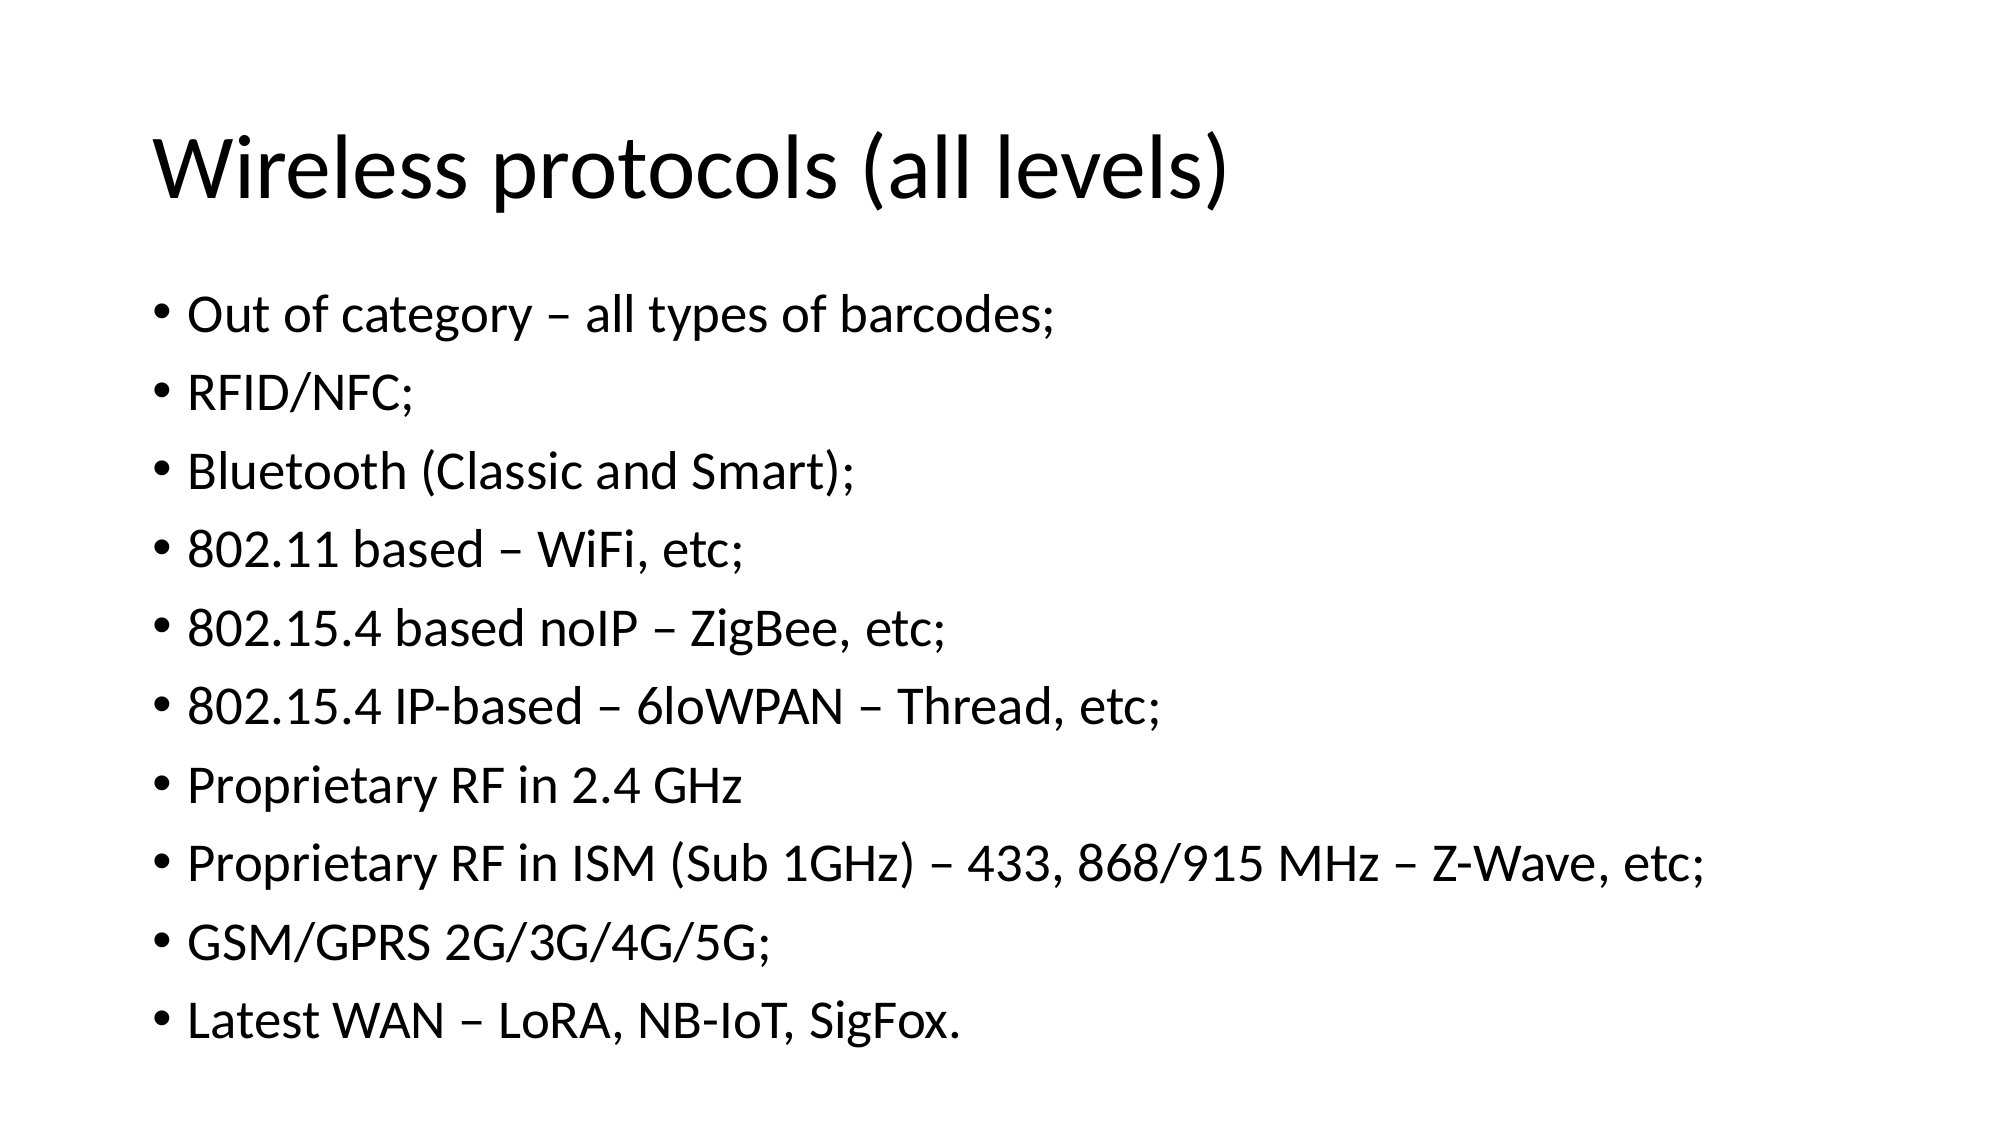

# Wireless protocols (all levels)
Out of category – all types of barcodes;
RFID/NFC;
Bluetooth (Classic and Smart);
802.11 based – WiFi, etc;
802.15.4 based noIP – ZigBee, etc;
802.15.4 IP-based – 6loWPAN – Thread, etc;
Proprietary RF in 2.4 GHz
Proprietary RF in ISM (Sub 1GHz) – 433, 868/915 MHz – Z-Wave, etc;
GSM/GPRS 2G/3G/4G/5G;
Latest WAN – LoRA, NB-IoT, SigFox.